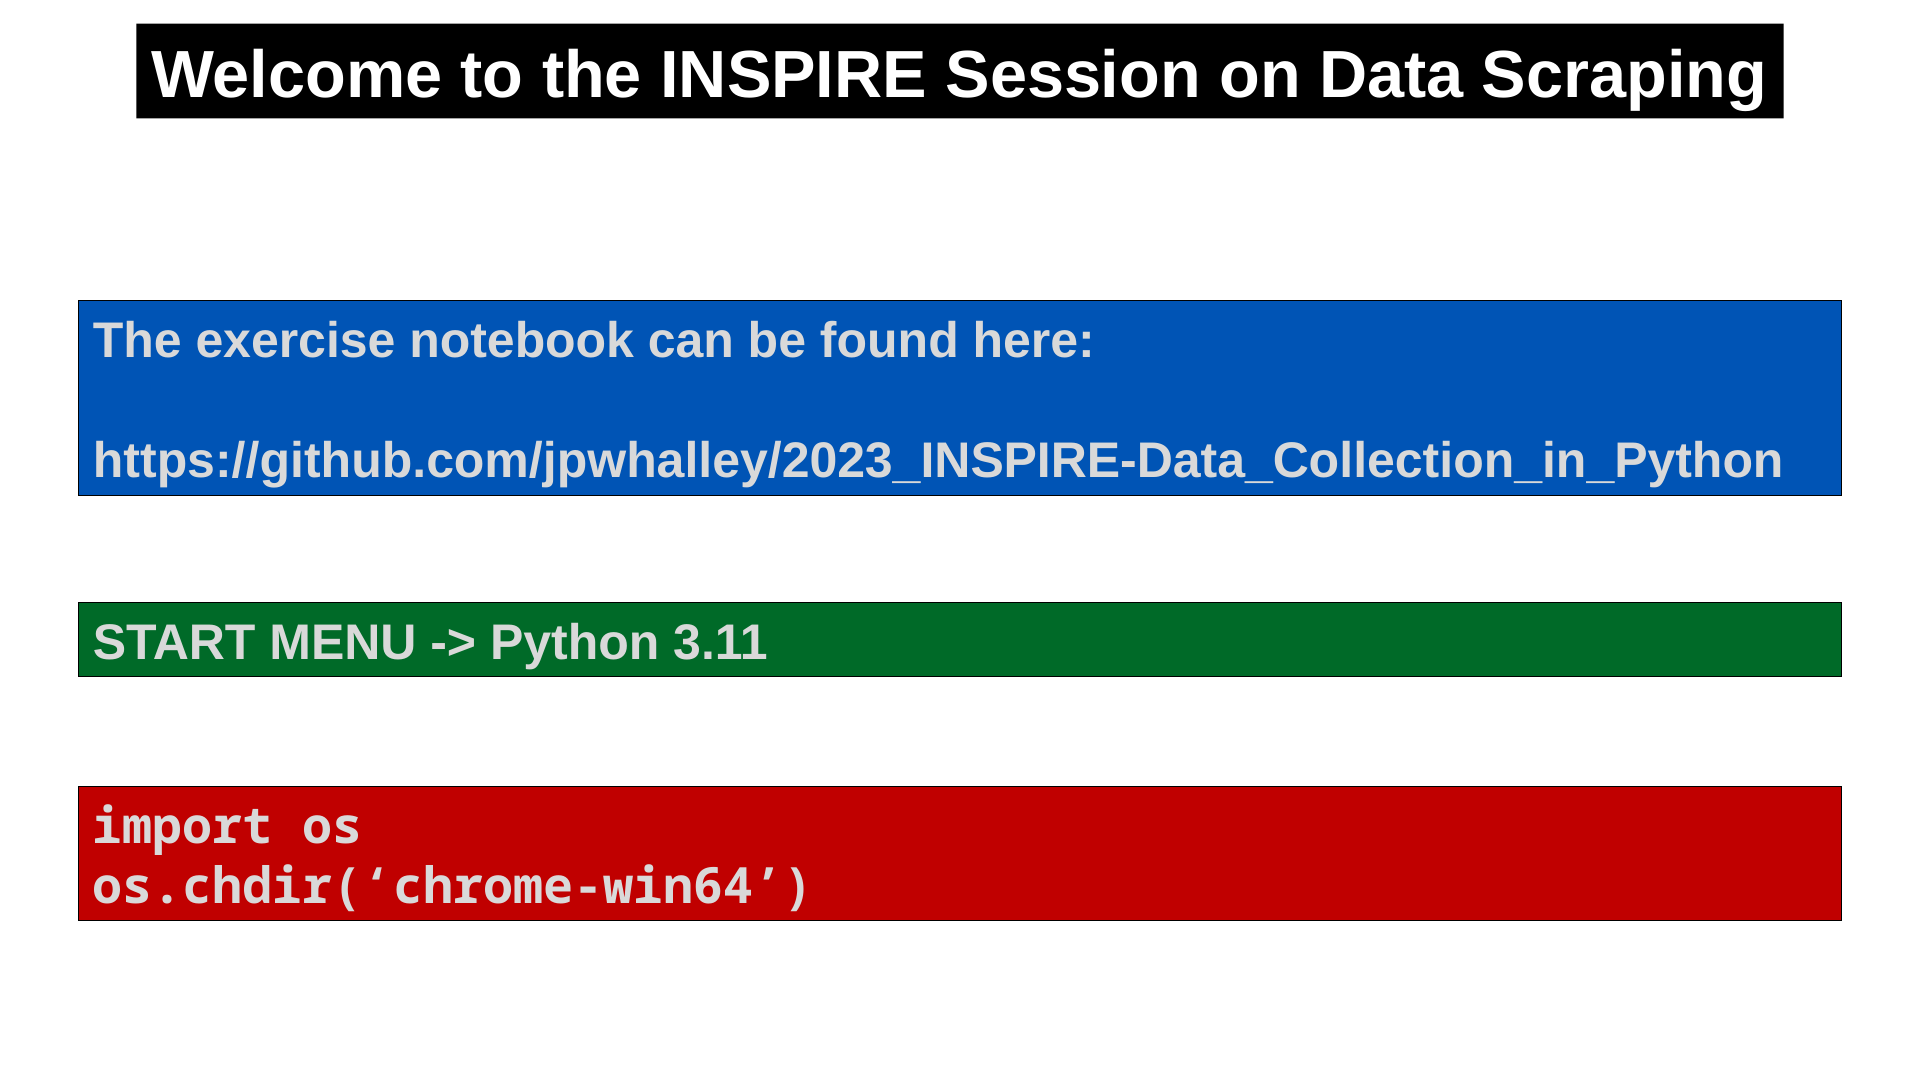

Welcome to the INSPIRE Session on Data Scraping
The exercise notebook can be found here:

https://github.com/jpwhalley/2023_INSPIRE-Data_Collection_in_Python
START MENU -> Python 3.11
import os
os.chdir(‘chrome-win64’)